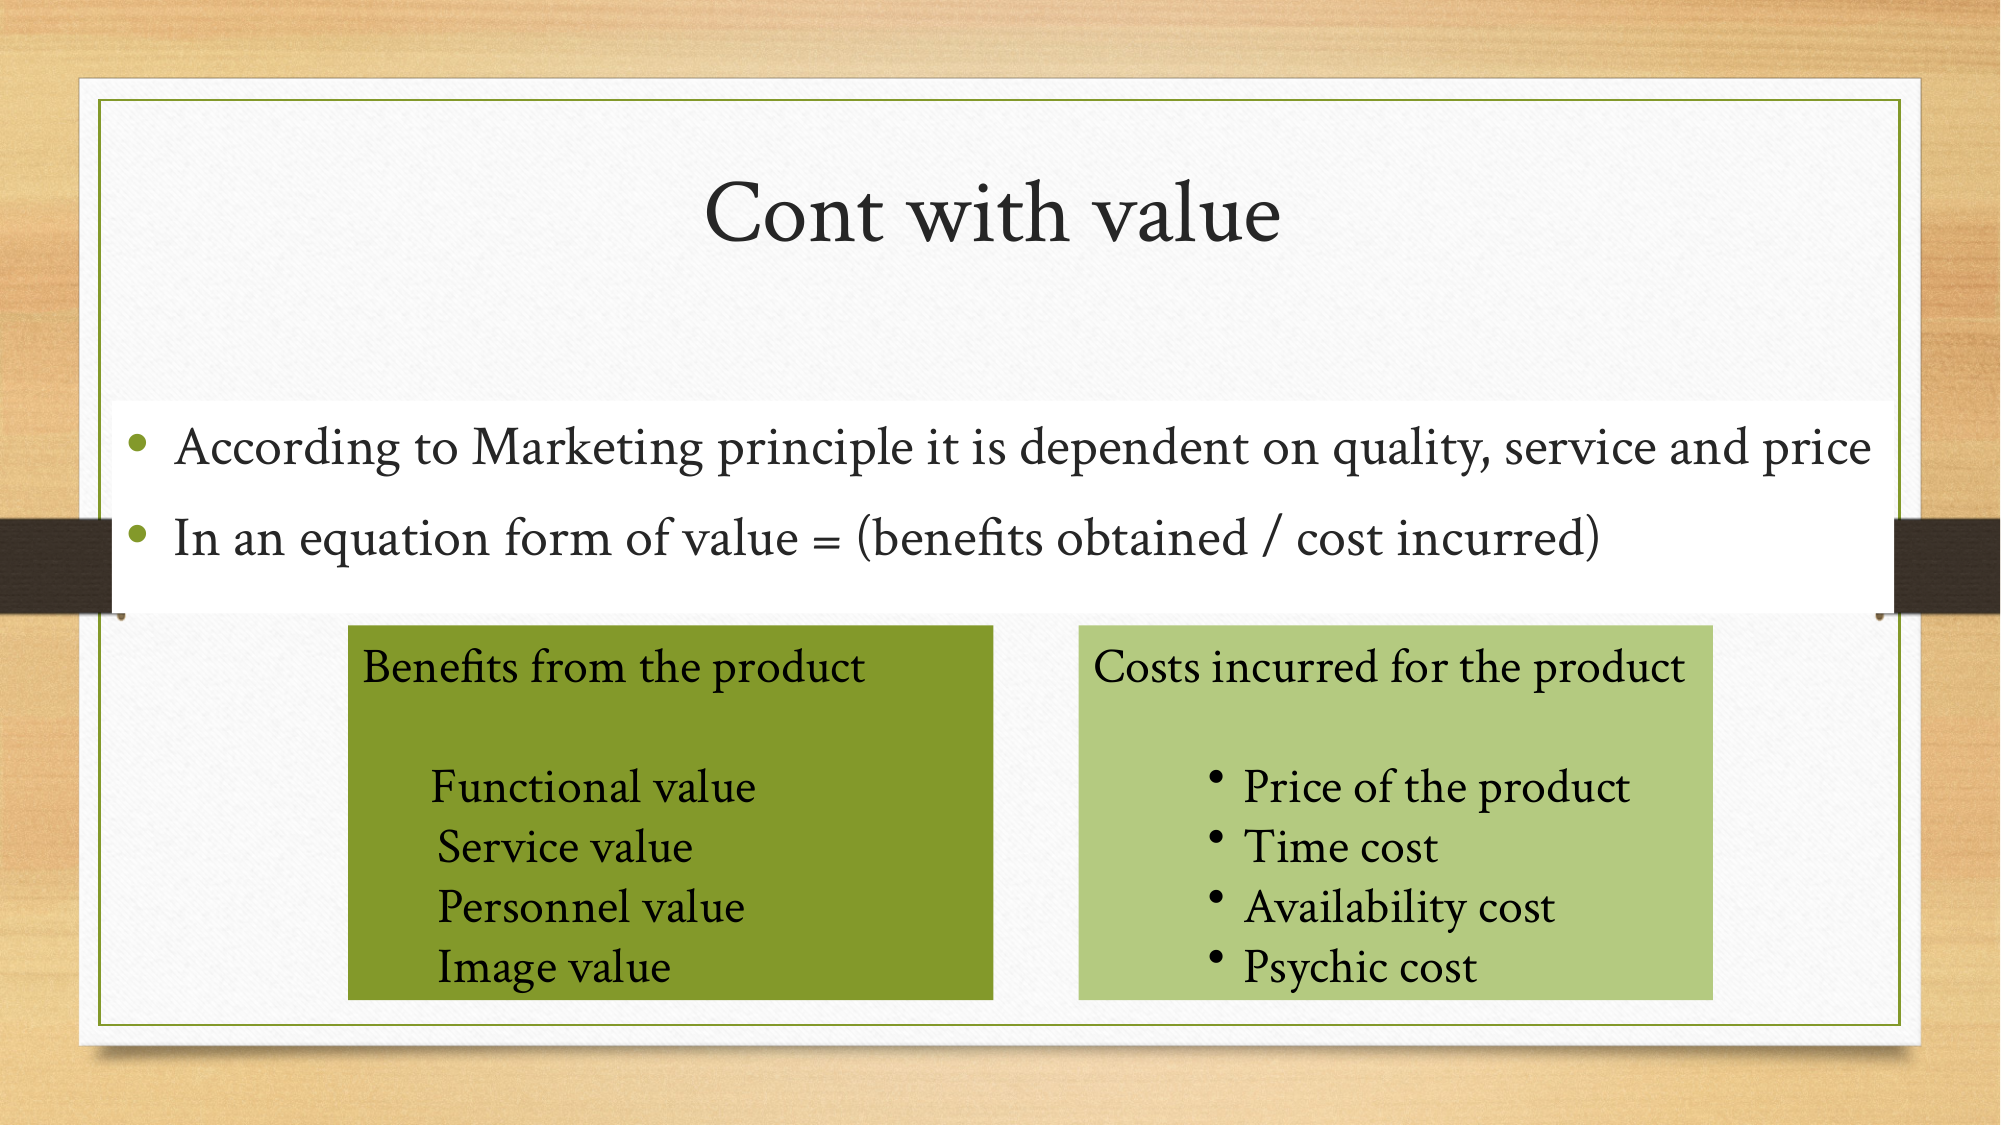

Cont with value
According to Marketing principle it is dependent on quality, service and price
In an equation form of value = (benefits obtained / cost incurred)
Benefits from the product

      Functional value
Service value
Personnel value
Image value
Costs incurred for the product

Price of the product
Time cost
Availability cost
Psychic cost